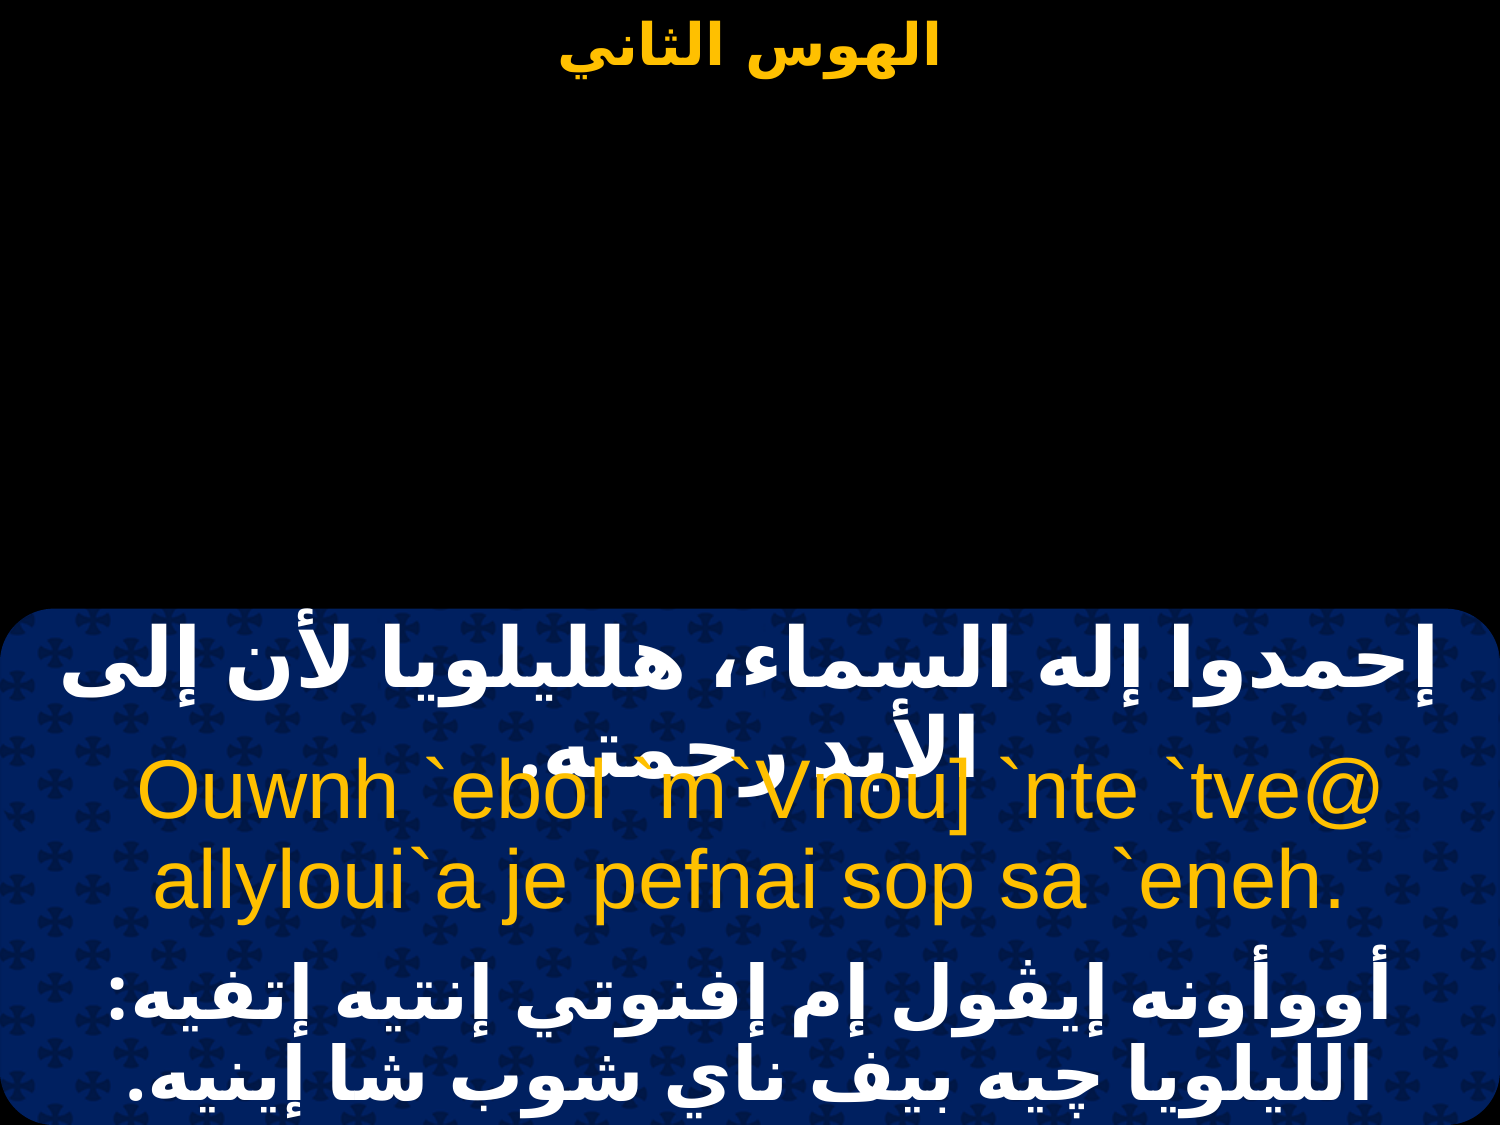

#
إحمدوا إله السماء، هلليلويا لأن إلى الأبد رحمته.
 Ouwnh `ebol `m`Vnou] `nte `tve@ allyloui`a je pefnai sop sa `eneh.
أووأونه إيڤول إم إفنوتي إنتيه إتفيه: الليلويا چيه بيف ناي شوب شا إينيه.